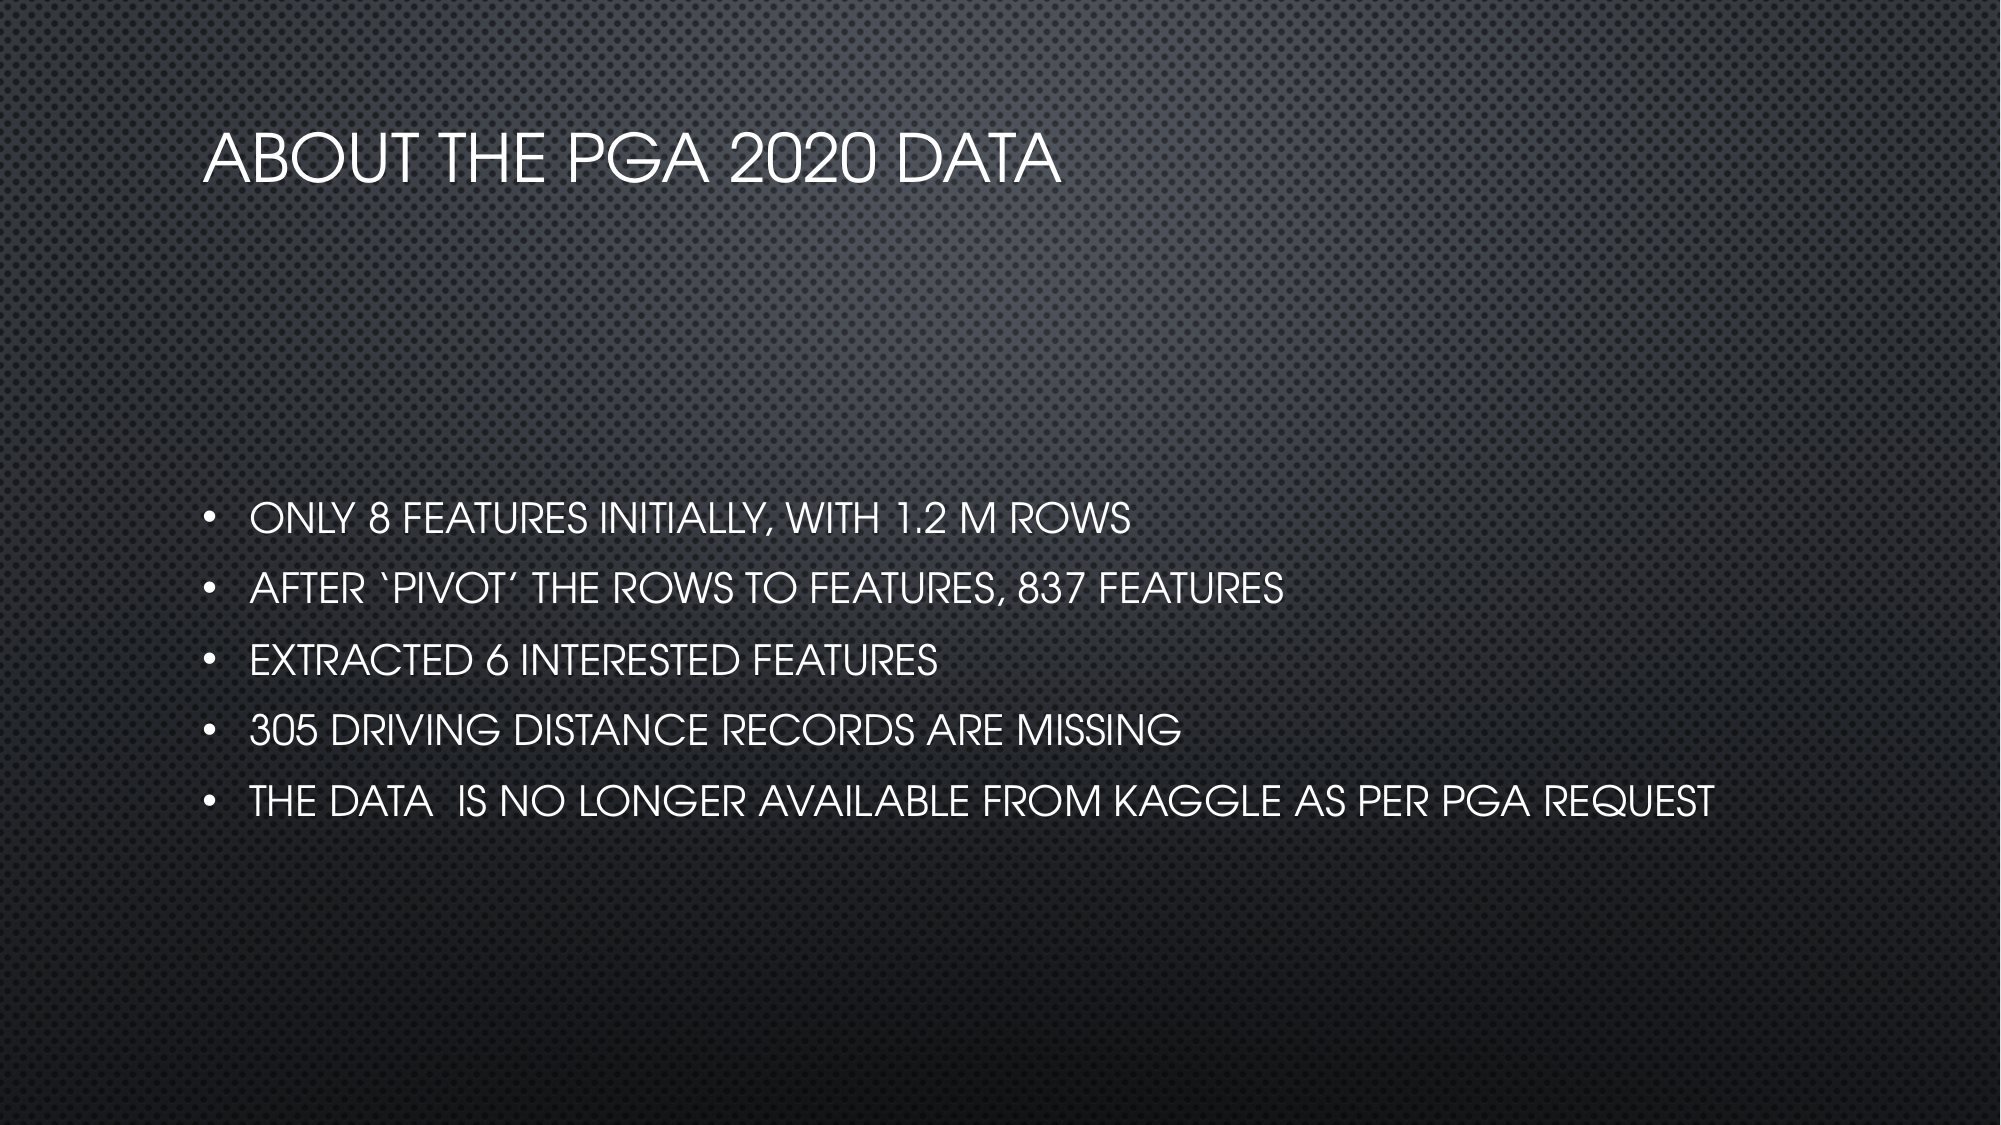

# About the PGA 2020 Data
Only 8 features initially, with 1.2 M rows
After ‘Pivot’ the rows to features, 837 features
Extracted 6 interested features
305 driving distance records are missing
The data  is no longer available from Kaggle as per PGA request